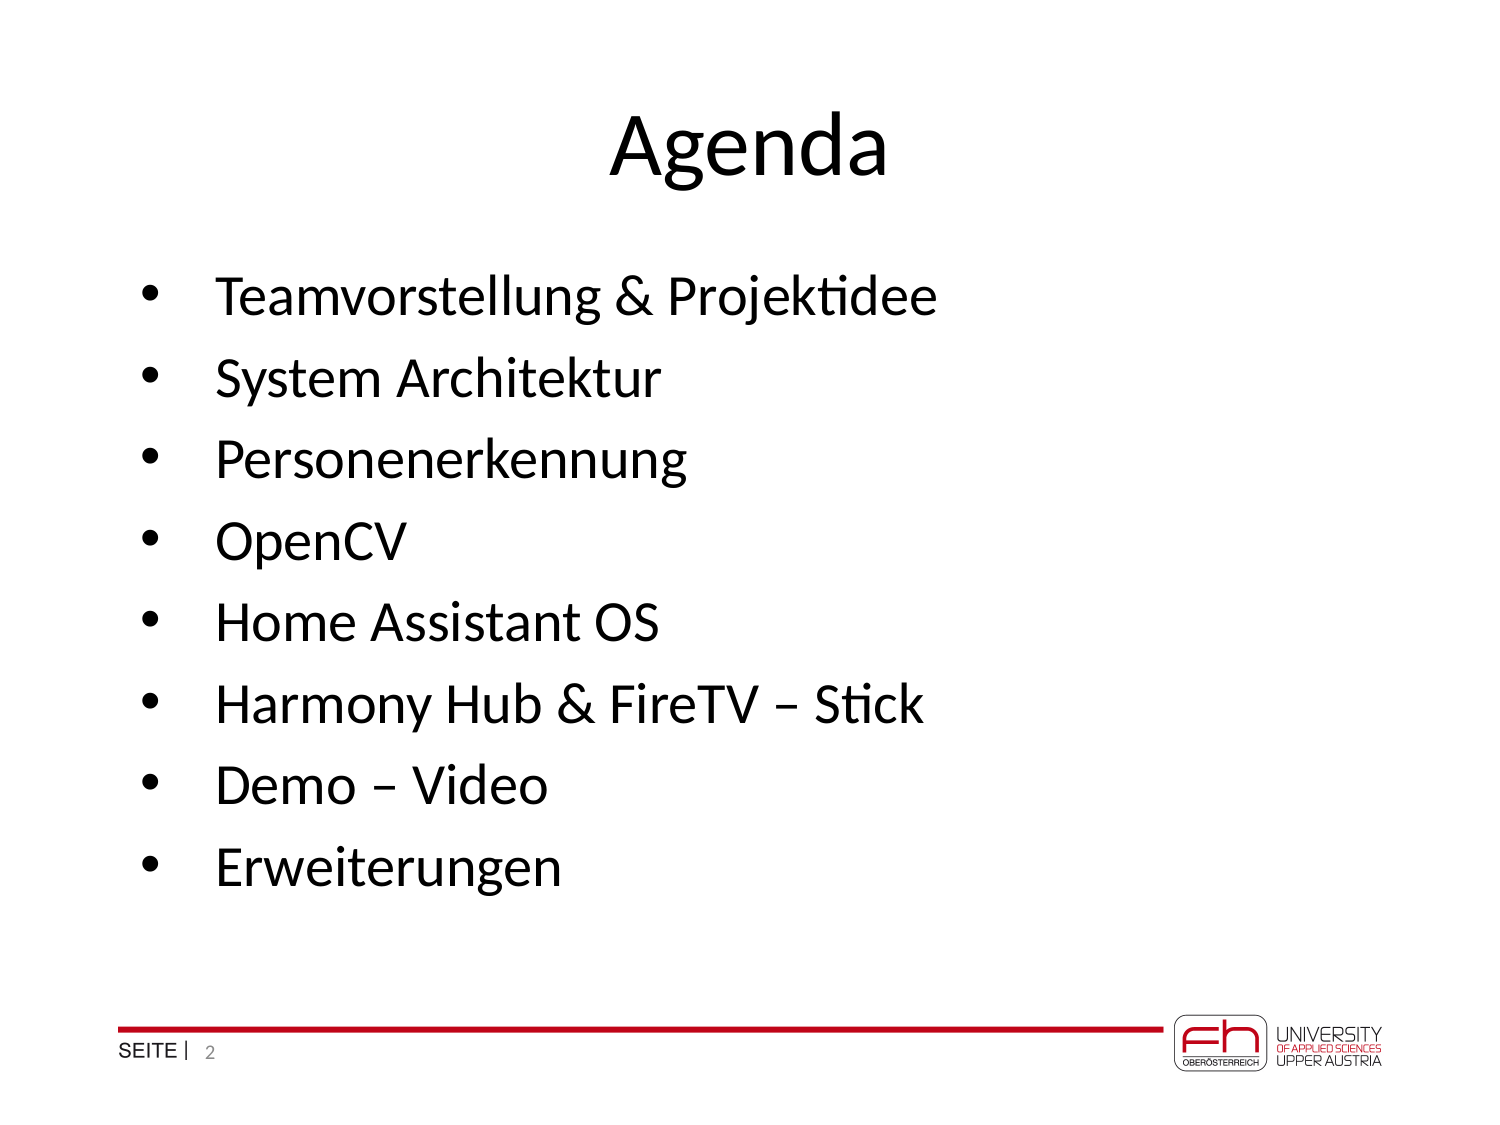

# Agenda
Teamvorstellung & Projektidee
System Architektur
Personenerkennung
OpenCV
Home Assistant OS
Harmony Hub & FireTV – Stick
Demo – Video
Erweiterungen

2